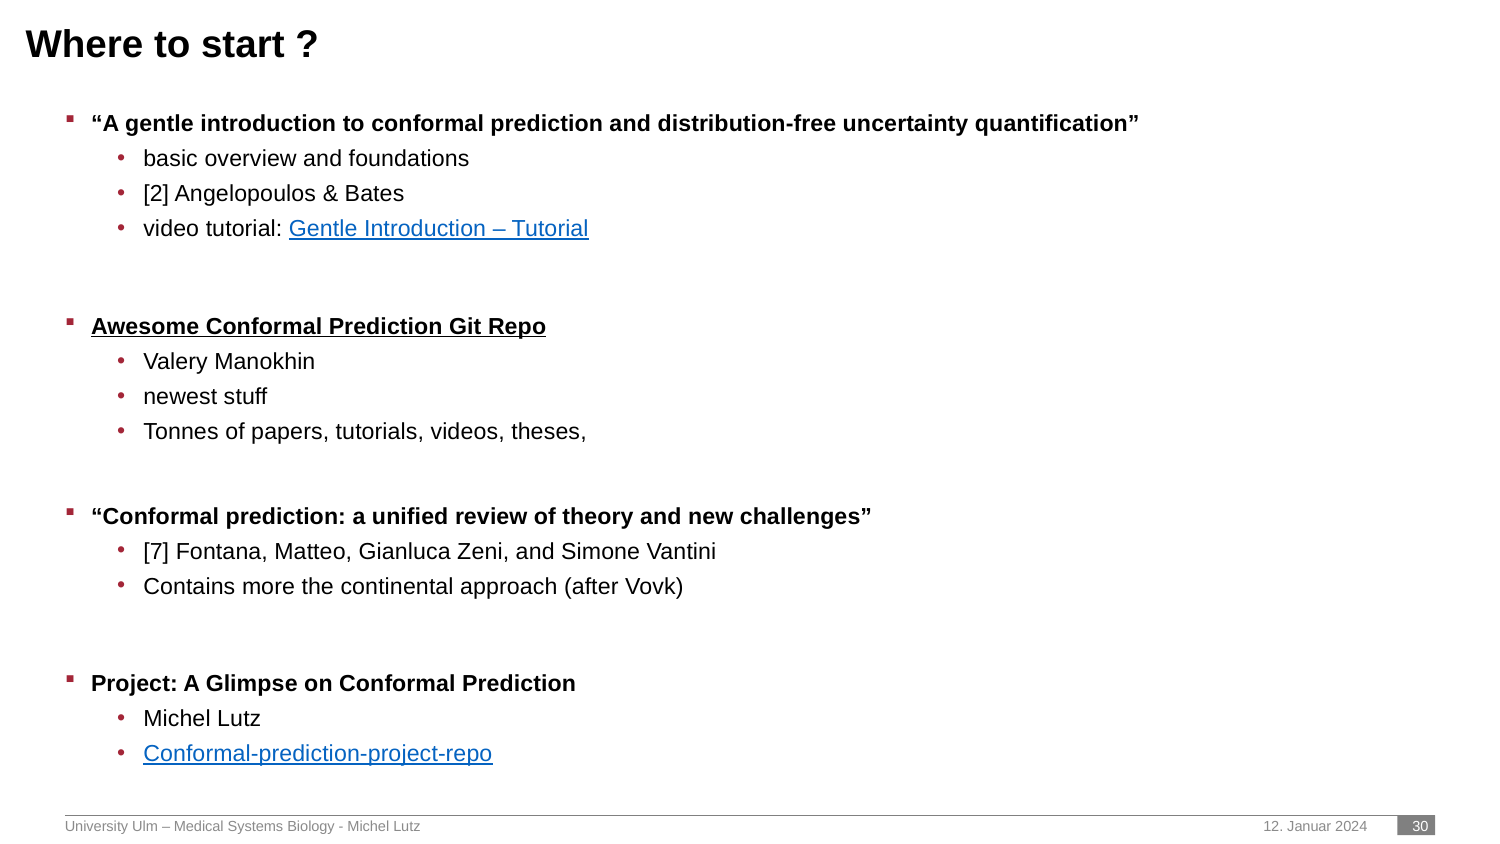

# Where to start ?
“A gentle introduction to conformal prediction and distribution-free uncertainty quantification”
basic overview and foundations
[2] Angelopoulos & Bates
video tutorial: Gentle Introduction – Tutorial

Awesome Conformal Prediction Git Repo
Valery Manokhin
newest stuff
Tonnes of papers, tutorials, videos, theses,

“Conformal prediction: a unified review of theory and new challenges”
[7] Fontana, Matteo, Gianluca Zeni, and Simone Vantini
Contains more the continental approach (after Vovk)

Project: A Glimpse on Conformal Prediction
Michel Lutz
Conformal-prediction-project-repo

University Ulm – Medical Systems Biology - Michel Lutz
12. Januar 2024
 30